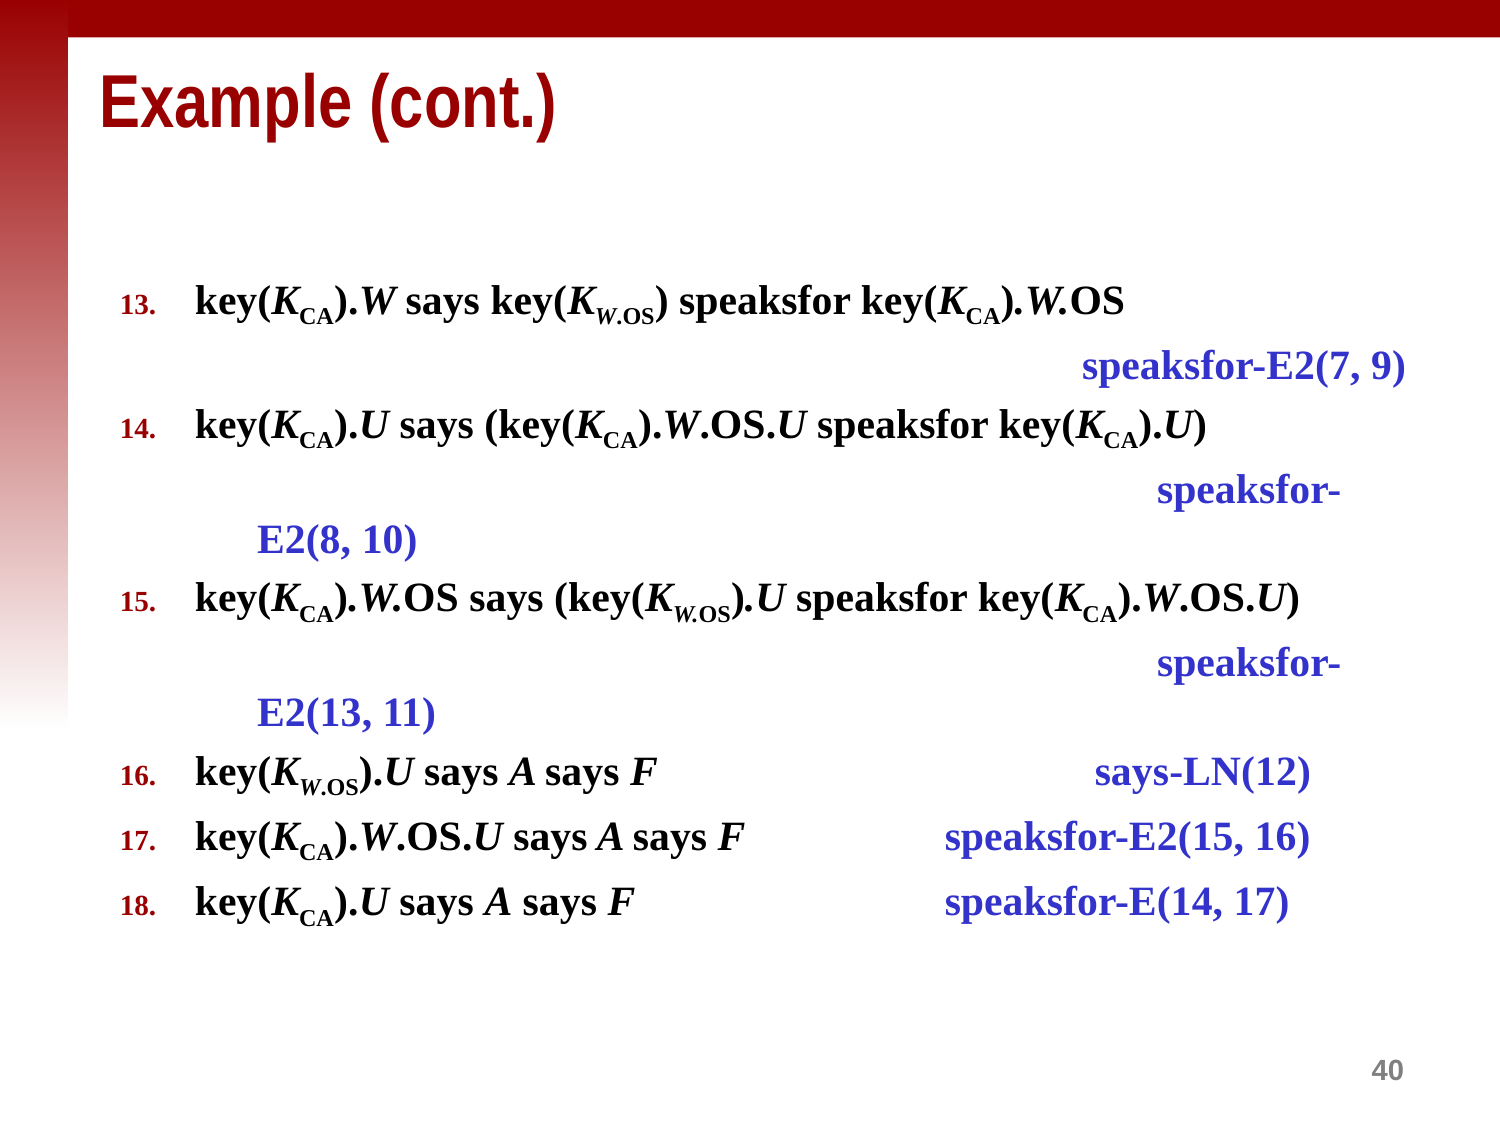

# Example (cont.)

key(KCA).W says key(KW.OS) speaksfor key(KCA).W.OS
						speaksfor-E2(7, 9)
key(KCA).U says (key(KCA).W.OS.U speaksfor key(KCA).U)
							speaksfor-E2(8, 10)
key(KCA).W.OS says (key(KW.OS).U speaksfor key(KCA).W.OS.U)
							speaksfor-E2(13, 11)
key(KW.OS).U says A says F			says-LN(12)
key(KCA).W.OS.U says A says F		speaksfor-E2(15, 16)
key(KCA).U says A says F			speaksfor-E(14, 17)